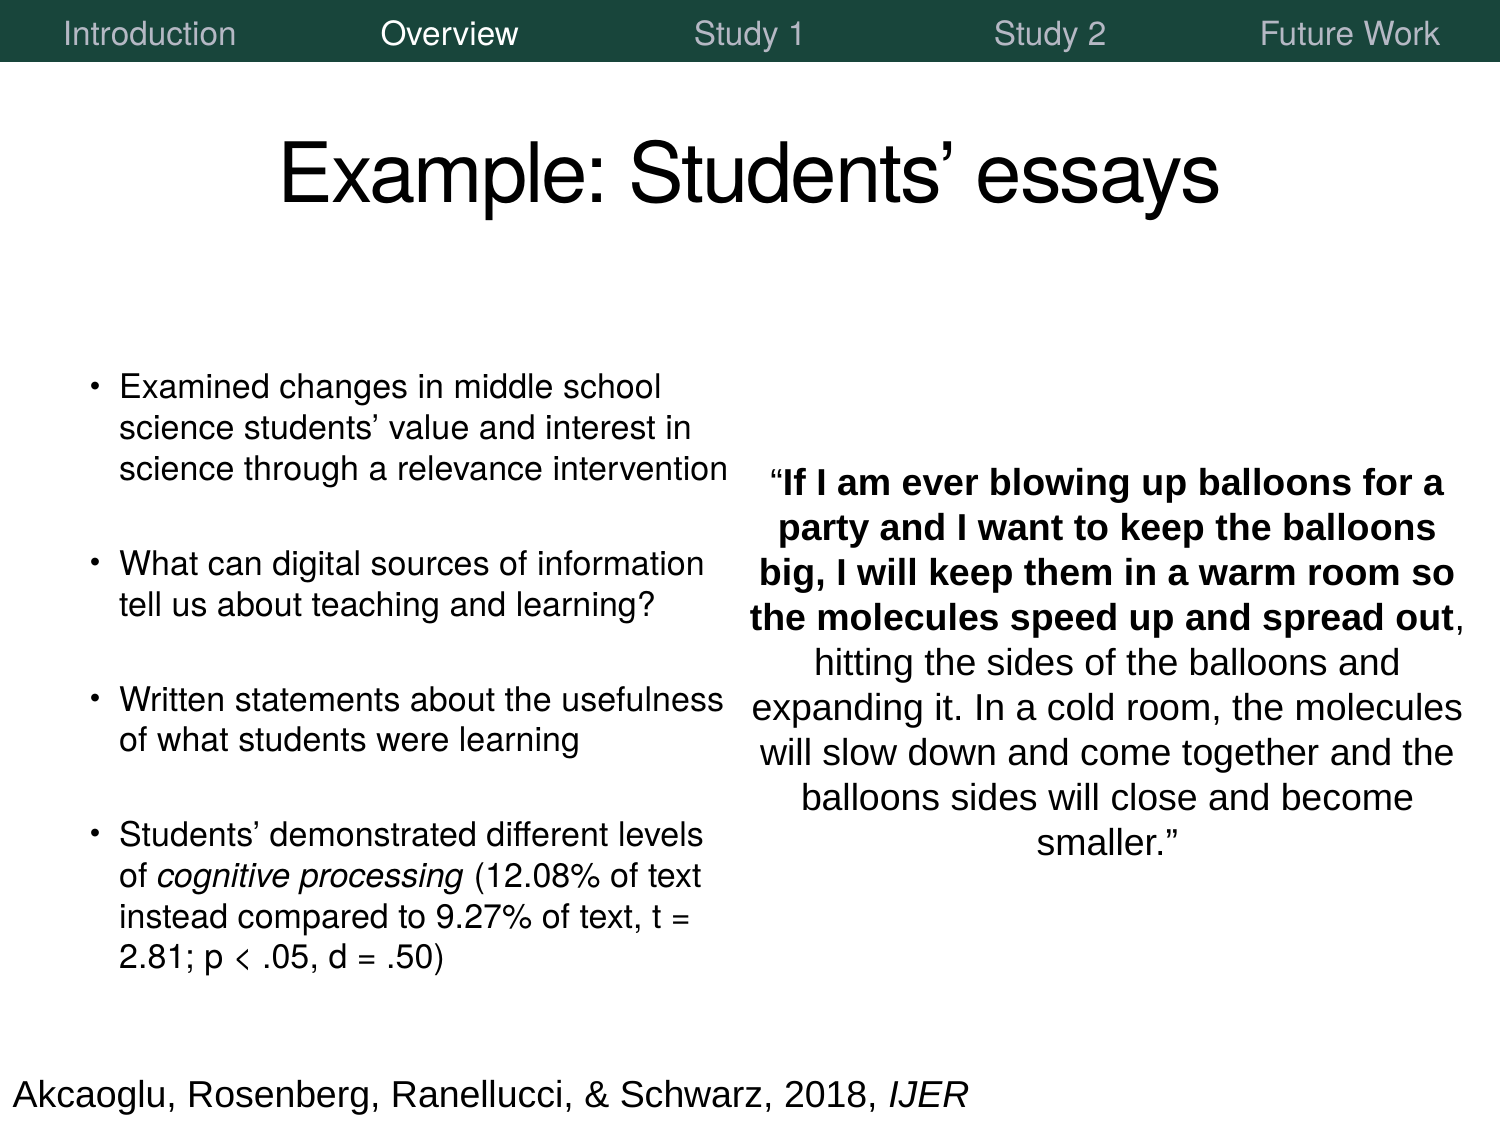

| Introduction | Overview | Study 1 | Study 2 | Future Work |
| --- | --- | --- | --- | --- |
# Example: Students’ essays

Examined changes in middle school science students’ value and interest in science through a relevance intervention

What can digital sources of information tell us about teaching and learning?

Written statements about the usefulness of what students were learning

Students’ demonstrated different levels of cognitive processing (12.08% of text instead compared to 9.27% of text, t = 2.81; p < .05, d = .50)
“If I am ever blowing up balloons for a party and I want to keep the balloons big, I will keep them in a warm room so the molecules speed up and spread out, hitting the sides of the balloons and expanding it. In a cold room, the molecules will slow down and come together and the balloons sides will close and become smaller.”
Akcaoglu, Rosenberg, Ranellucci, & Schwarz, 2018, IJER